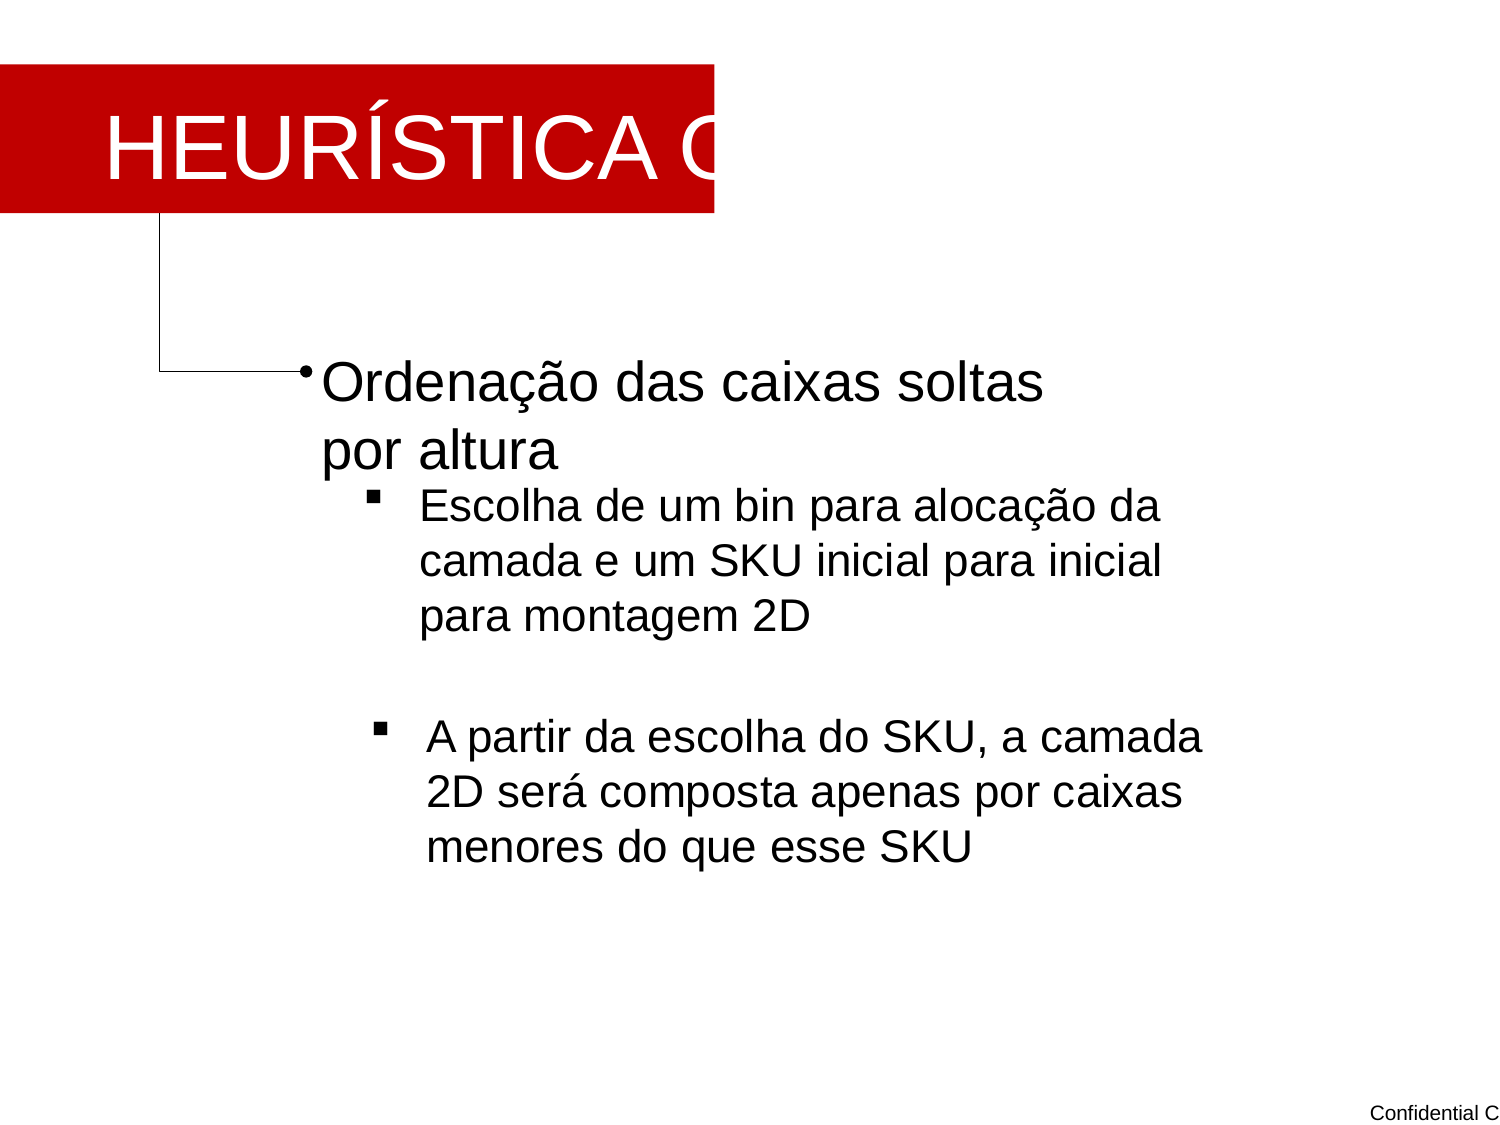

HEURÍSTICA GULOSA
Ordenação das caixas soltas por altura

Escolha de um bin para alocação da camada e um SKU inicial para inicial para montagem 2D

A partir da escolha do SKU, a camada 2D será composta apenas por caixas menores do que esse SKU